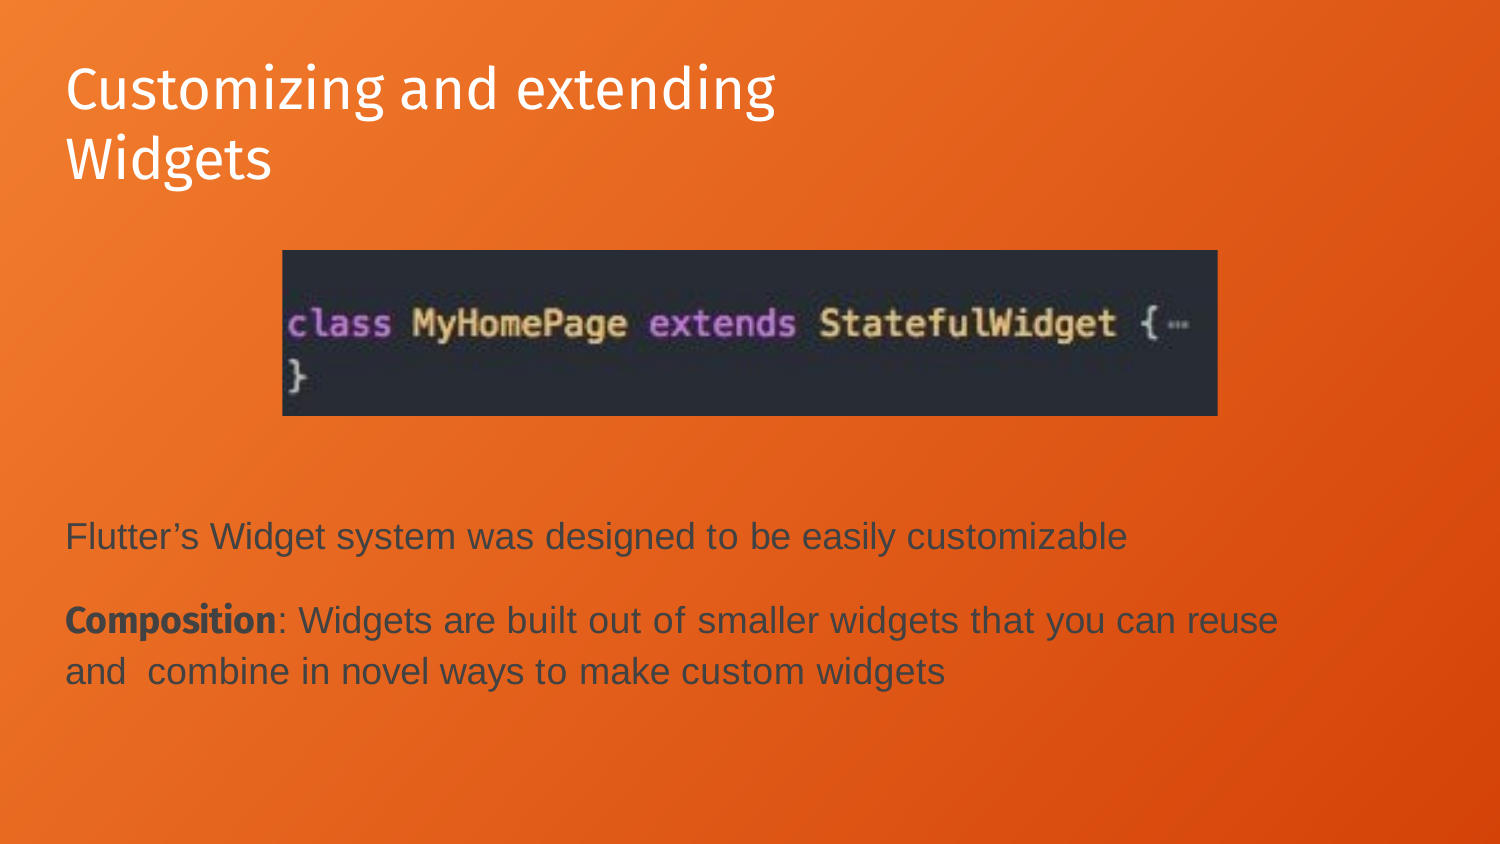

# Customizing and extending Widgets

Flutter’s Widget system was designed to be easily customizable
Composition: Widgets are built out of smaller widgets that you can reuse and  combine in novel ways to make custom widgets